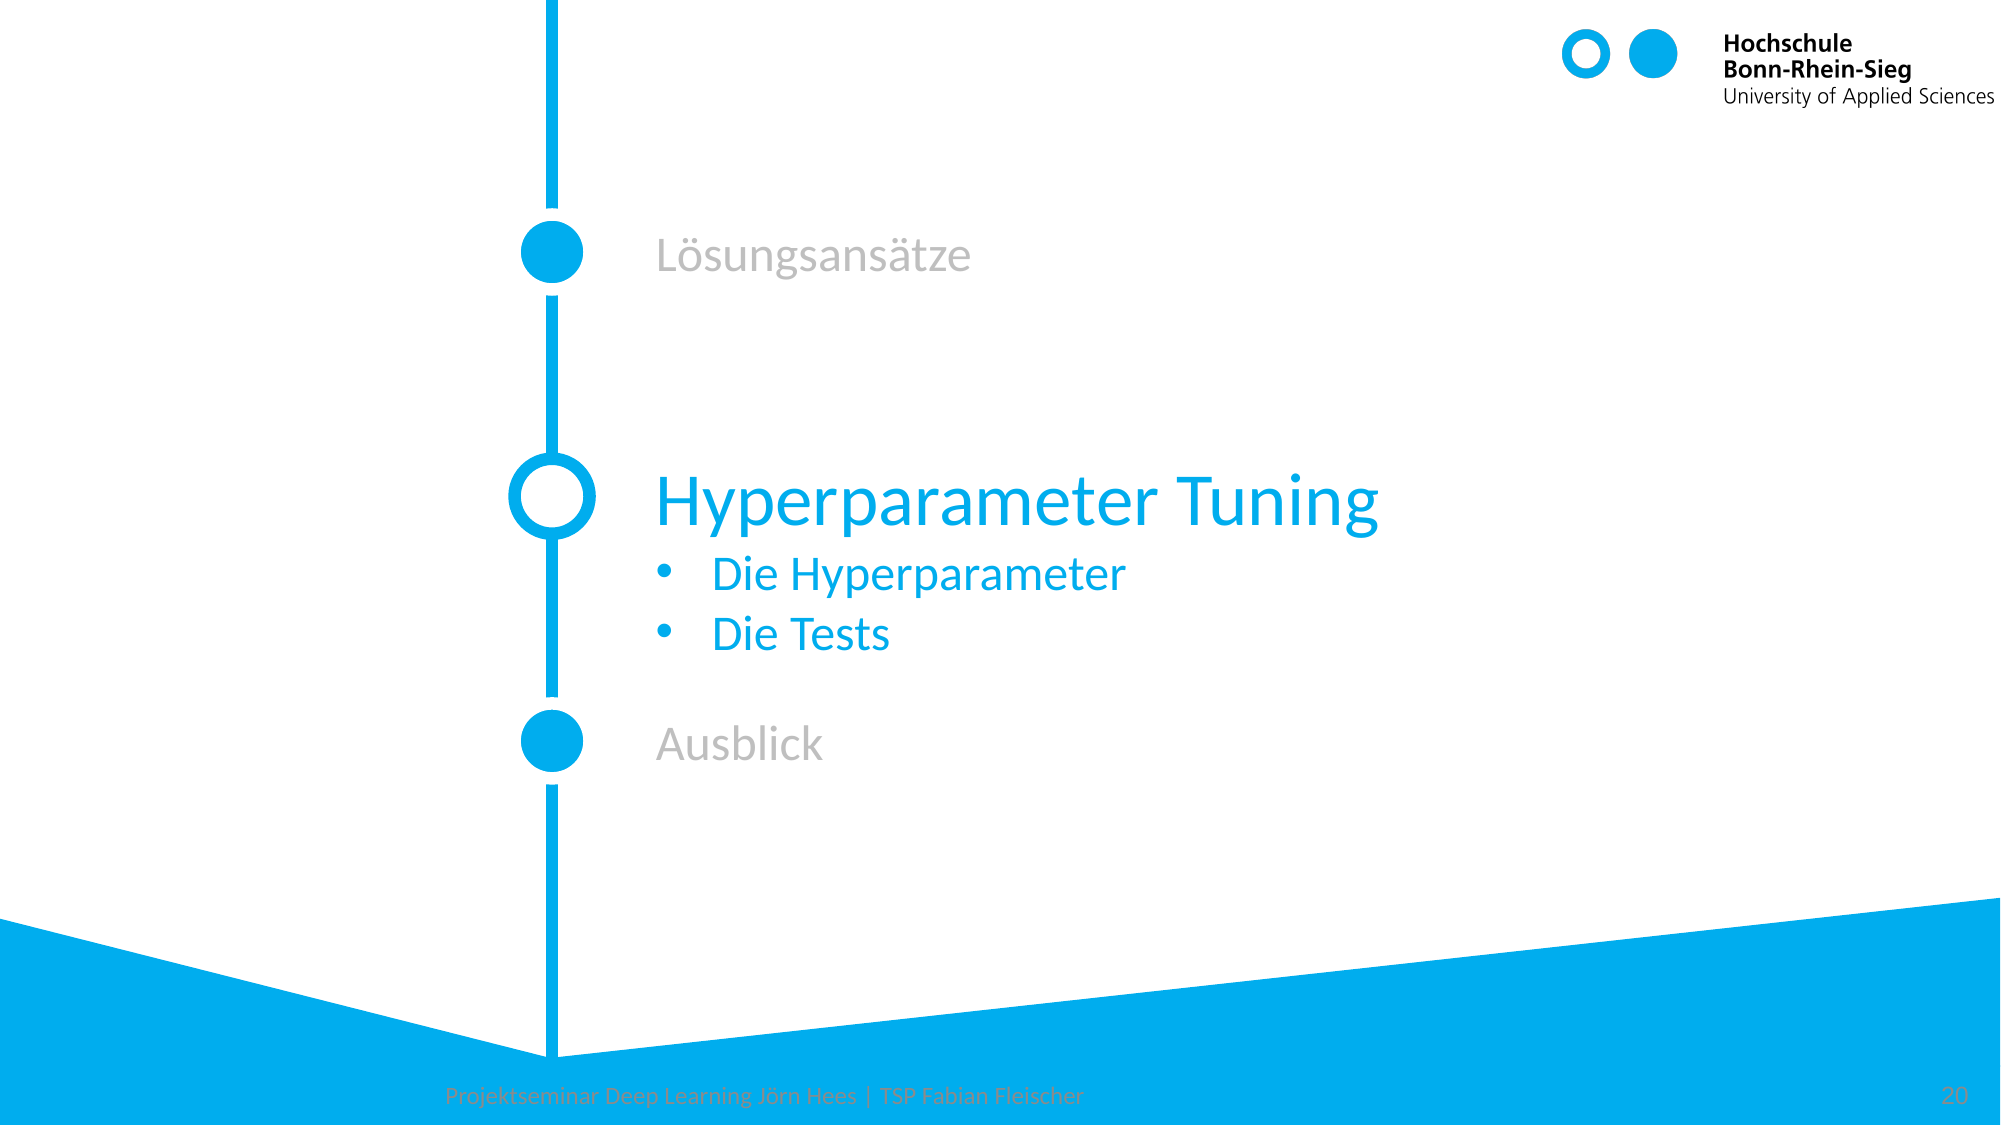

Lösungsansätze

Hyperparameter Tuning
Die Hyperparameter
Die Tests

Ausblick

Projektseminar Deep Learning Jörn Hees | TSP Fabian Fleischer
20